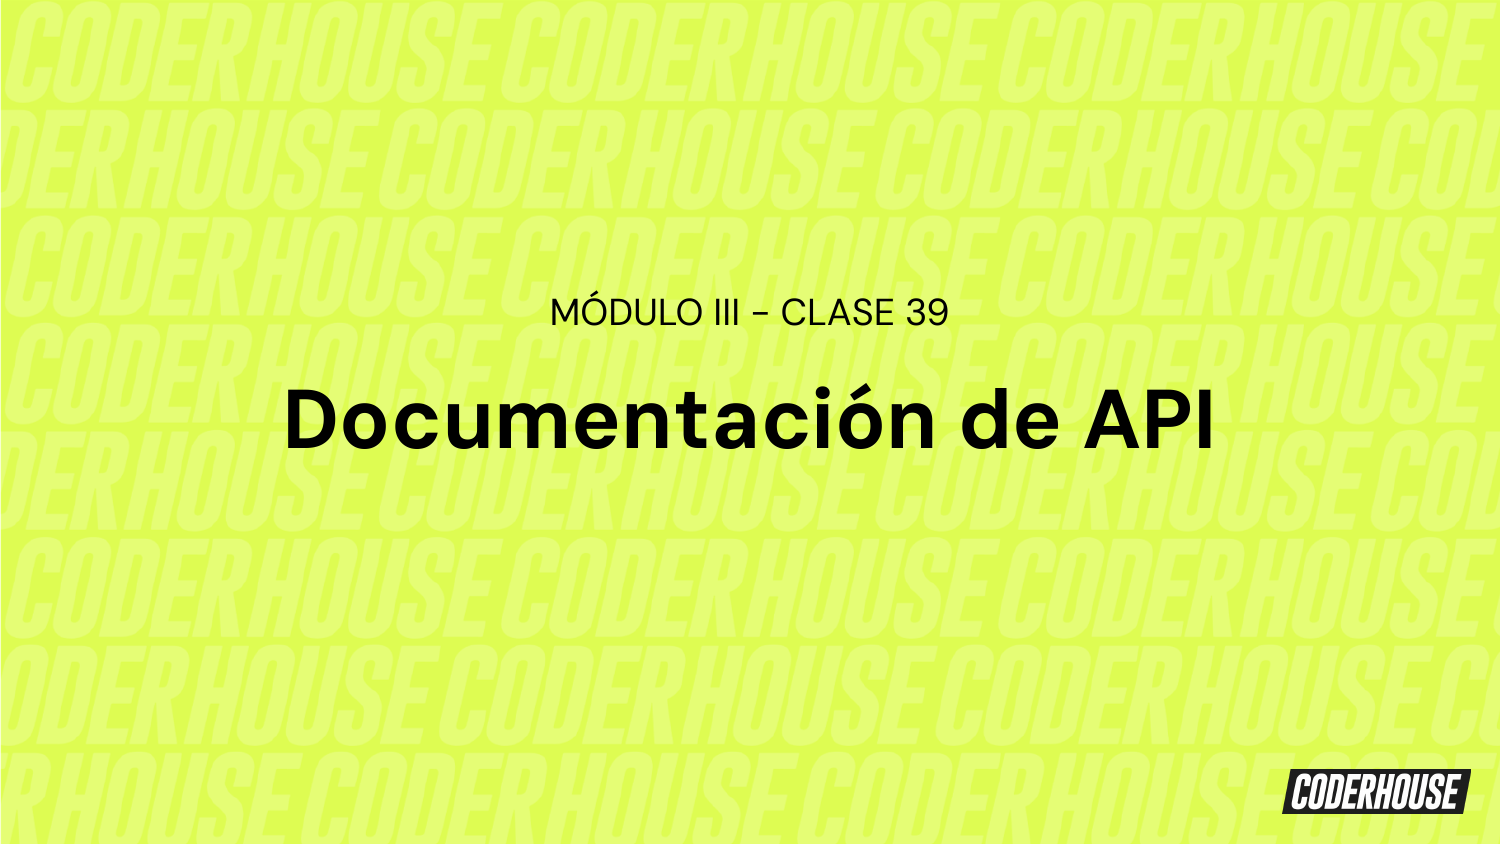

MÓDULO III - CLASE 39
Documentación de API